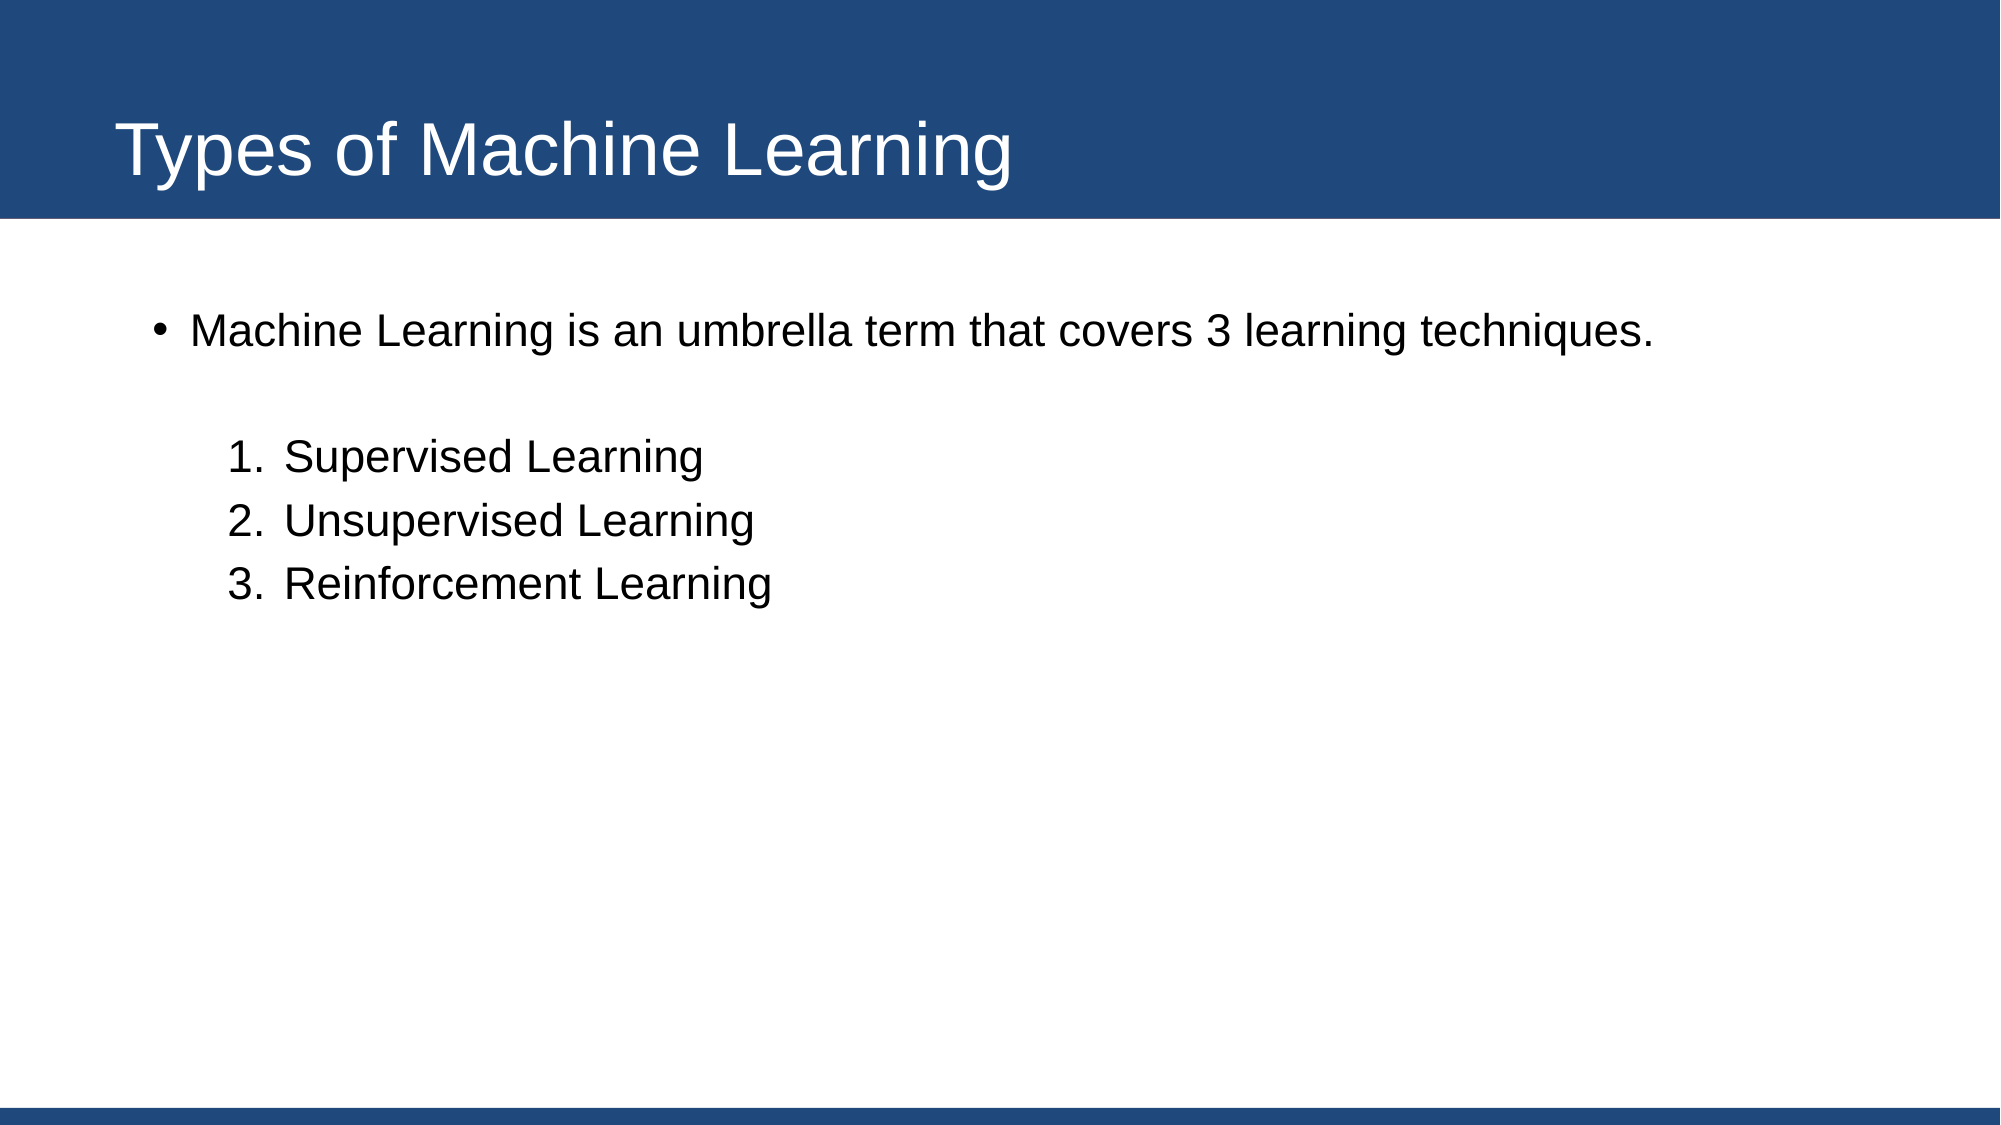

# Types of Machine Learning
Machine Learning is an umbrella term that covers 3 learning techniques.

Supervised Learning
Unsupervised Learning
Reinforcement Learning